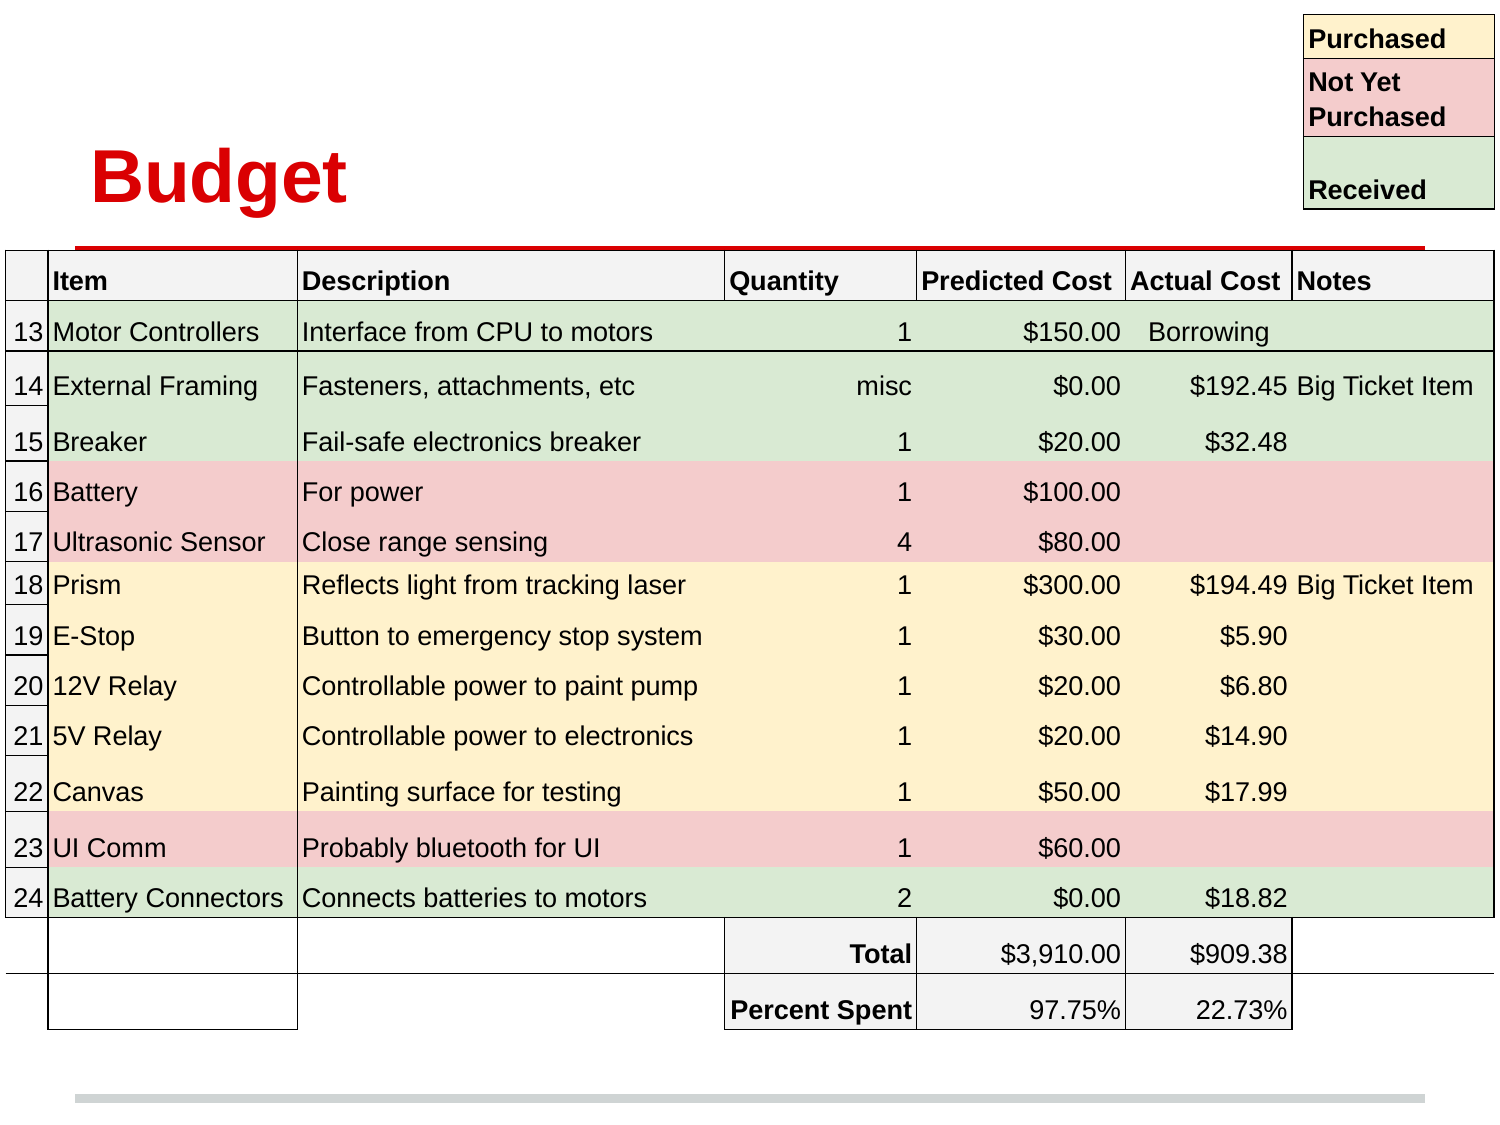

| Purchased |
| --- |
| Not Yet Purchased |
| Received |
# Budget
|  | Item | Description | Quantity | Predicted Cost | Actual Cost | Notes |
| --- | --- | --- | --- | --- | --- | --- |
| 13 | Motor Controllers | Interface from CPU to motors | 1 | $150.00 | Borrowing |  |
| 14 | External Framing | Fasteners, attachments, etc | misc | $0.00 | $192.45 | Big Ticket Item |
| 15 | Breaker | Fail-safe electronics breaker | 1 | $20.00 | $32.48 |  |
| 16 | Battery | For power | 1 | $100.00 |  |  |
| 17 | Ultrasonic Sensor | Close range sensing | 4 | $80.00 |  |  |
| 18 | Prism | Reflects light from tracking laser | 1 | $300.00 | $194.49 | Big Ticket Item |
| 19 | E-Stop | Button to emergency stop system | 1 | $30.00 | $5.90 |  |
| 20 | 12V Relay | Controllable power to paint pump | 1 | $20.00 | $6.80 |  |
| 21 | 5V Relay | Controllable power to electronics | 1 | $20.00 | $14.90 |  |
| 22 | Canvas | Painting surface for testing | 1 | $50.00 | $17.99 |  |
| 23 | UI Comm | Probably bluetooth for UI | 1 | $60.00 |  |  |
| 24 | Battery Connectors | Connects batteries to motors | 2 | $0.00 | $18.82 |  |
|  |  |  | Total | $3,910.00 | $909.38 |  |
|  |  |  | Percent Spent | 97.75% | 22.73% |  |